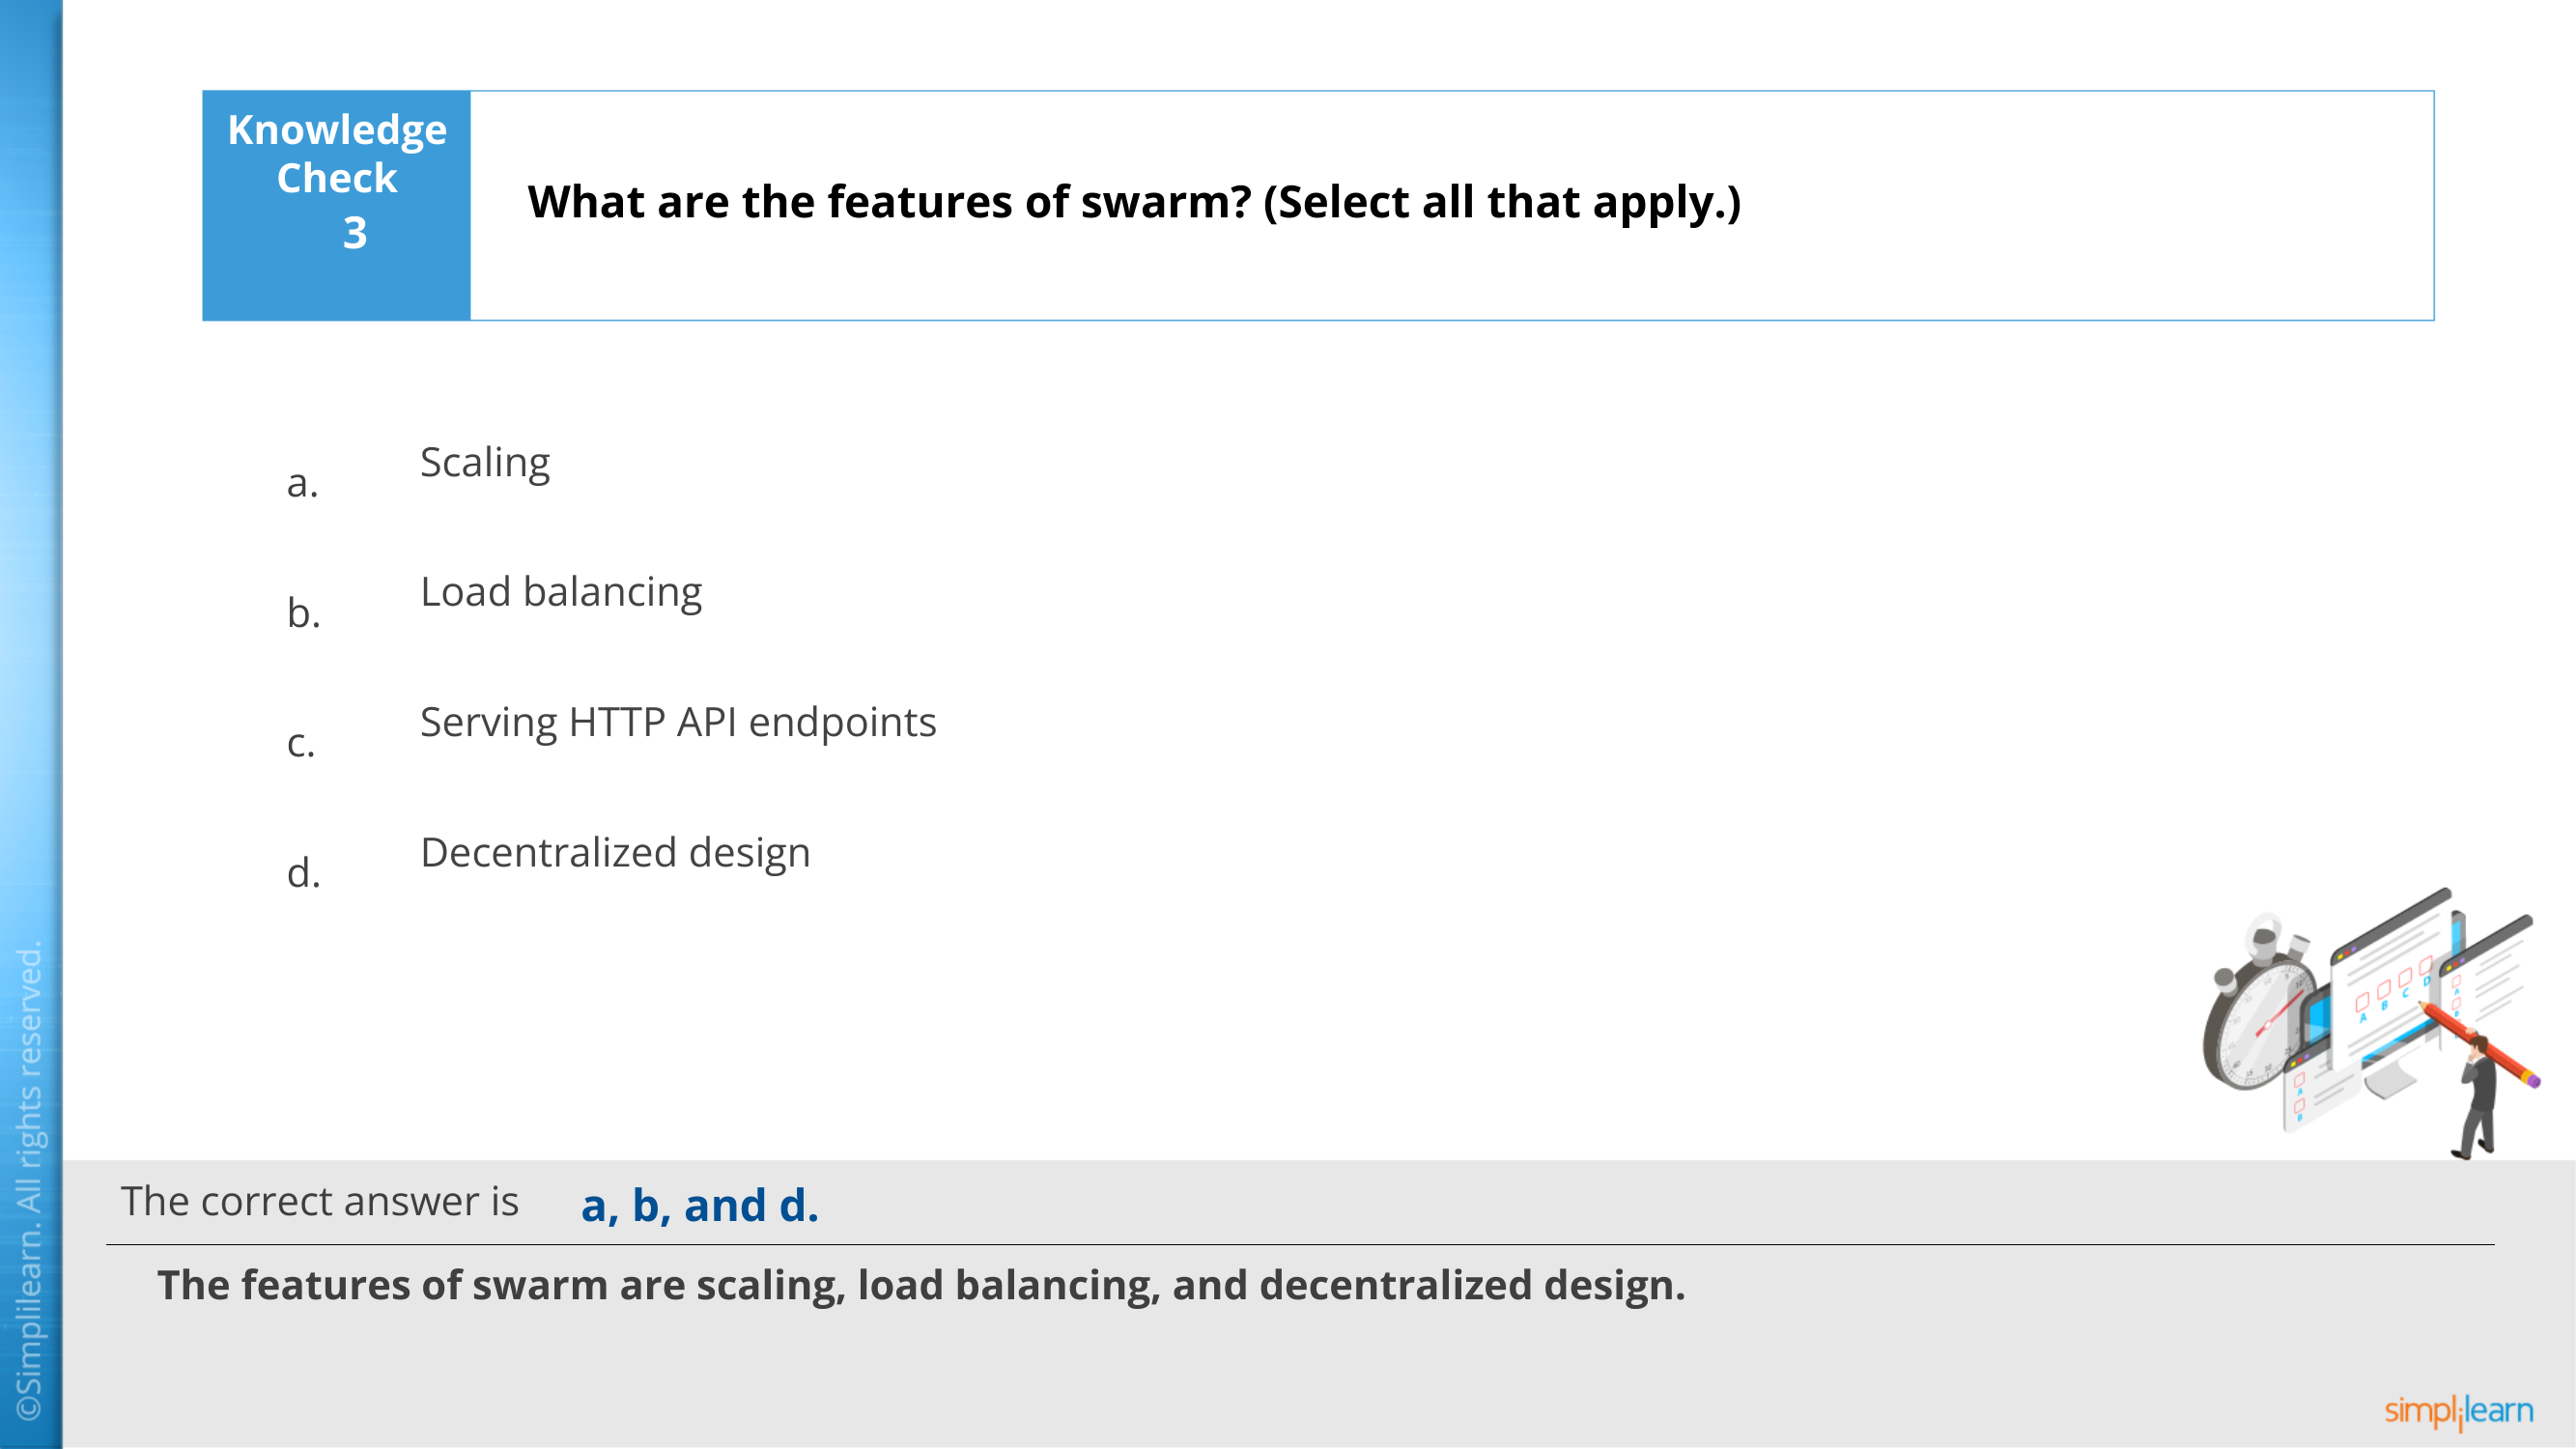

What are the features of swarm? (Select all that apply.)
3
Scaling
Load balancing
Serving HTTP API endpoints
Decentralized design
a, b, and d.
The features of swarm are scaling, load balancing, and decentralized design.